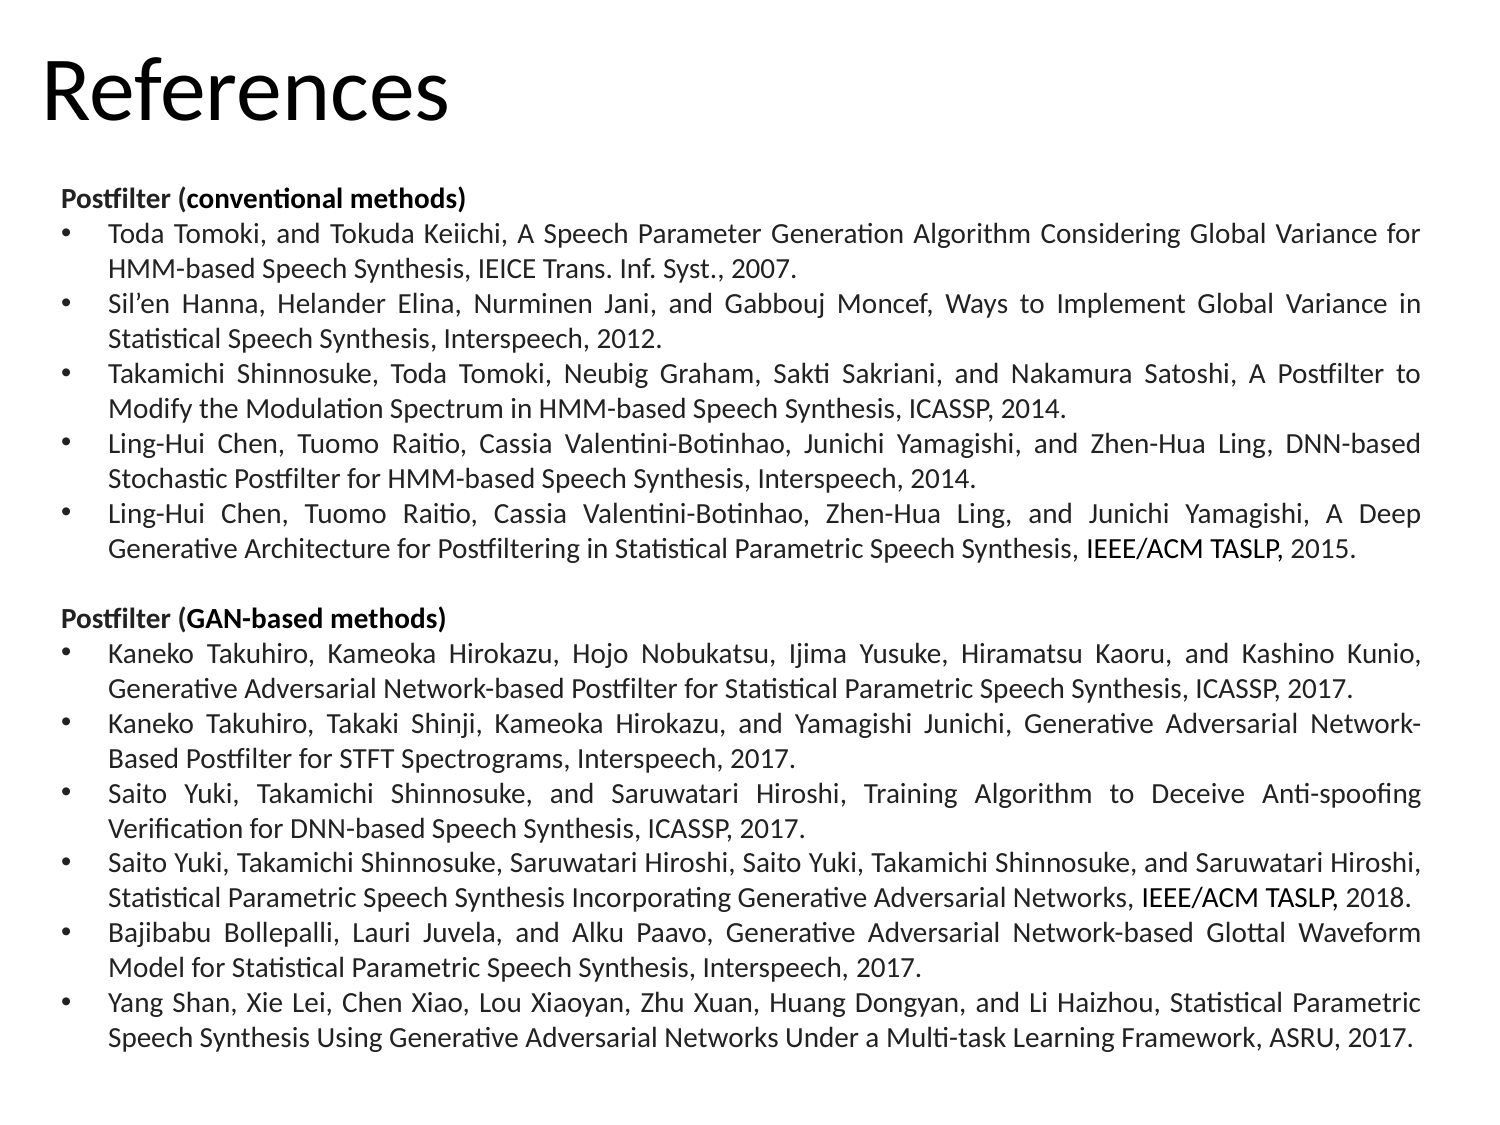

# References
Postfilter (conventional methods)
Toda Tomoki, and Tokuda Keiichi, A Speech Parameter Generation Algorithm Considering Global Variance for HMM-based Speech Synthesis, IEICE Trans. Inf. Syst., 2007.
Sil’en Hanna, Helander Elina, Nurminen Jani, and Gabbouj Moncef, Ways to Implement Global Variance in Statistical Speech Synthesis, Interspeech, 2012.
Takamichi Shinnosuke, Toda Tomoki, Neubig Graham, Sakti Sakriani, and Nakamura Satoshi, A Postfilter to Modify the Modulation Spectrum in HMM-based Speech Synthesis, ICASSP, 2014.
Ling-Hui Chen, Tuomo Raitio, Cassia Valentini-Botinhao, Junichi Yamagishi, and Zhen-Hua Ling, DNN-based Stochastic Postfilter for HMM-based Speech Synthesis, Interspeech, 2014.
Ling-Hui Chen, Tuomo Raitio, Cassia Valentini-Botinhao, Zhen-Hua Ling, and Junichi Yamagishi, A Deep Generative Architecture for Postfiltering in Statistical Parametric Speech Synthesis, IEEE/ACM TASLP, 2015.

Postfilter (GAN-based methods)
Kaneko Takuhiro, Kameoka Hirokazu, Hojo Nobukatsu, Ijima Yusuke, Hiramatsu Kaoru, and Kashino Kunio, Generative Adversarial Network-based Postfilter for Statistical Parametric Speech Synthesis, ICASSP, 2017.
Kaneko Takuhiro, Takaki Shinji, Kameoka Hirokazu, and Yamagishi Junichi, Generative Adversarial Network-Based Postfilter for STFT Spectrograms, Interspeech, 2017.
Saito Yuki, Takamichi Shinnosuke, and Saruwatari Hiroshi, Training Algorithm to Deceive Anti-spoofing Verification for DNN-based Speech Synthesis, ICASSP, 2017.
Saito Yuki, Takamichi Shinnosuke, Saruwatari Hiroshi, Saito Yuki, Takamichi Shinnosuke, and Saruwatari Hiroshi, Statistical Parametric Speech Synthesis Incorporating Generative Adversarial Networks, IEEE/ACM TASLP, 2018.
Bajibabu Bollepalli, Lauri Juvela, and Alku Paavo, Generative Adversarial Network-based Glottal Waveform Model for Statistical Parametric Speech Synthesis, Interspeech, 2017.
Yang Shan, Xie Lei, Chen Xiao, Lou Xiaoyan, Zhu Xuan, Huang Dongyan, and Li Haizhou, Statistical Parametric Speech Synthesis Using Generative Adversarial Networks Under a Multi-task Learning Framework, ASRU, 2017.